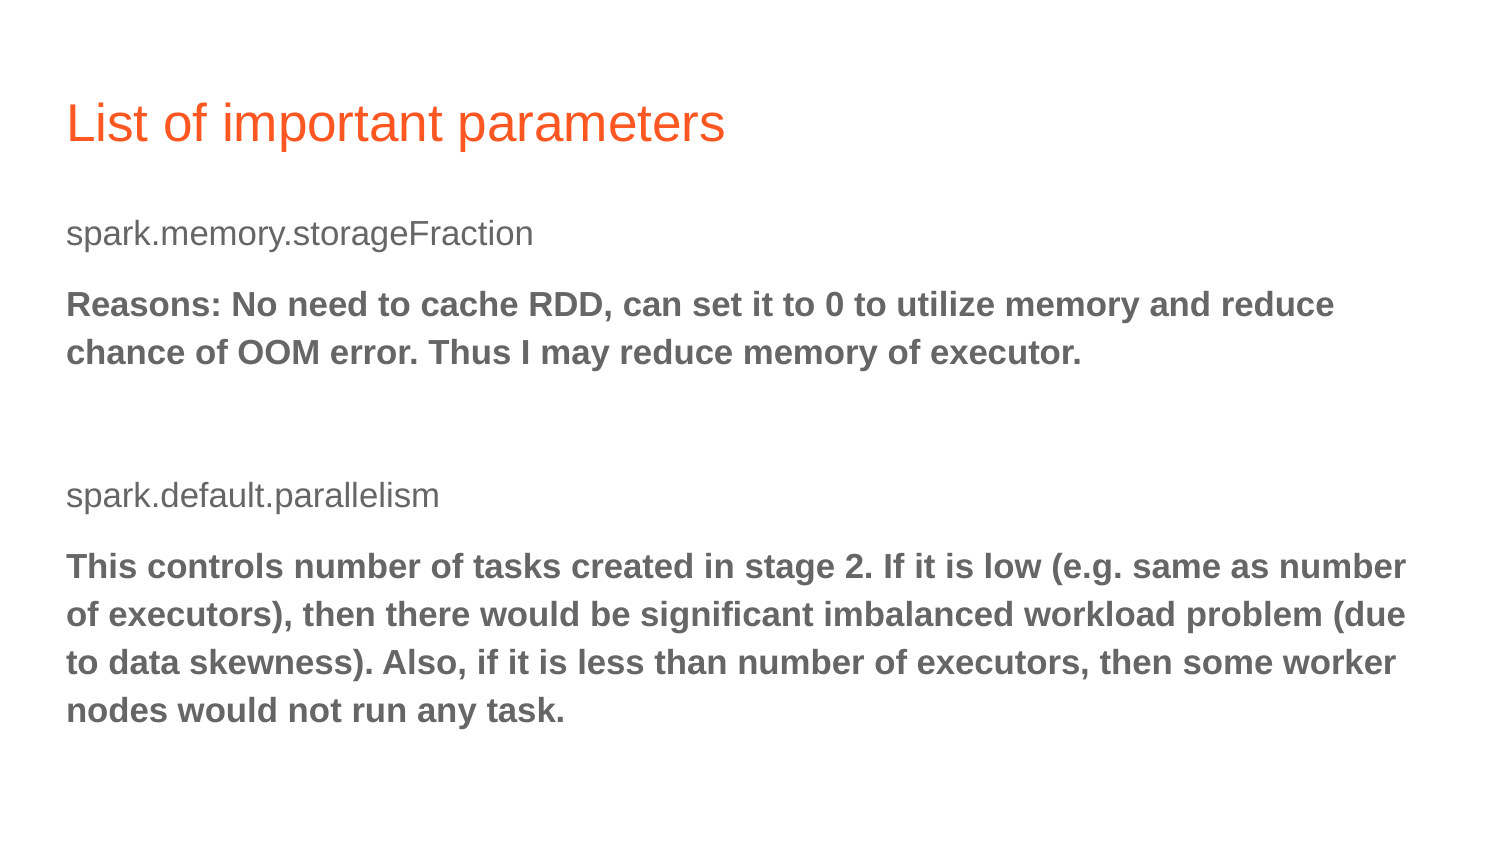

# List of important parameters
spark.memory.storageFraction
Reasons: No need to cache RDD, can set it to 0 to utilize memory and reduce chance of OOM error. Thus I may reduce memory of executor.

spark.default.parallelism
This controls number of tasks created in stage 2. If it is low (e.g. same as number of executors), then there would be significant imbalanced workload problem (due to data skewness). Also, if it is less than number of executors, then some worker nodes would not run any task.